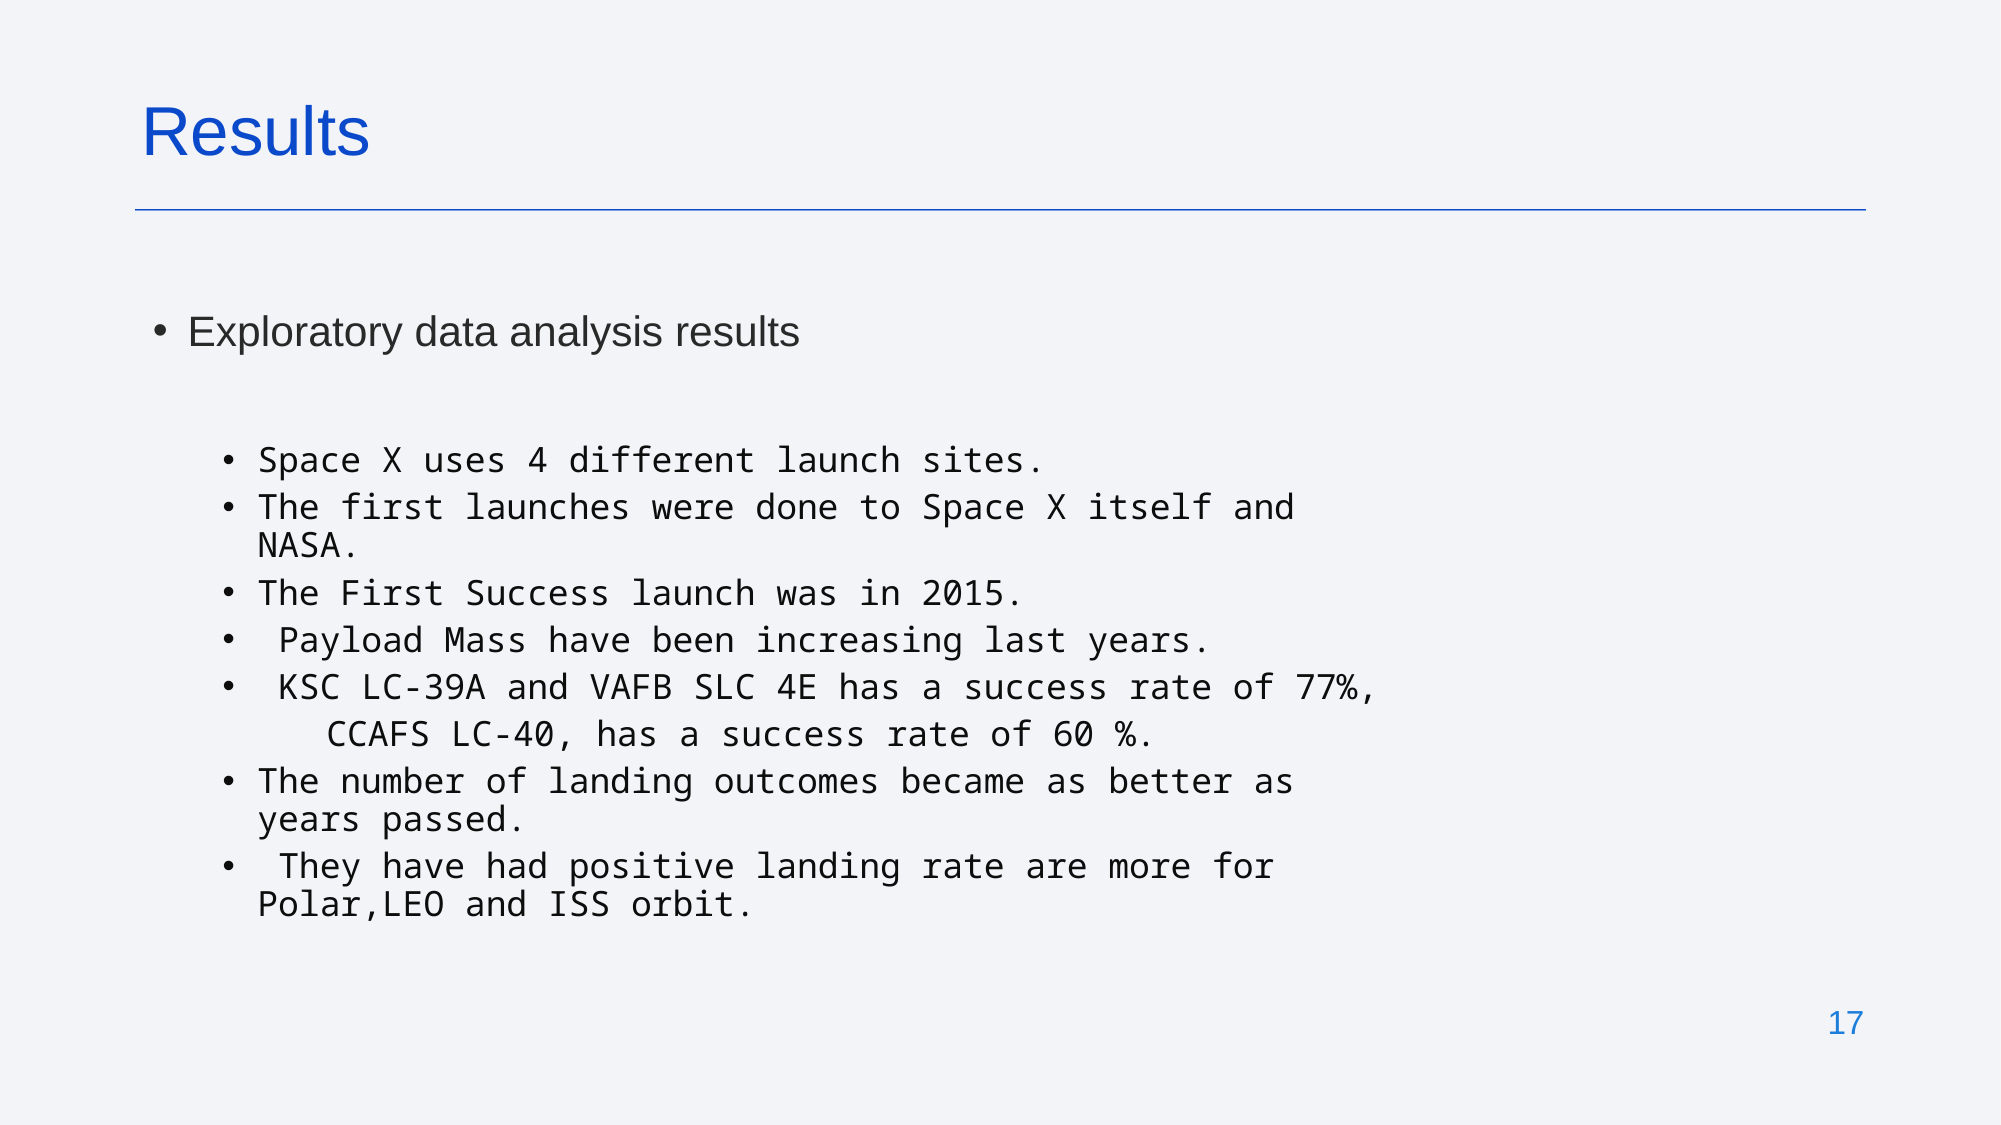

Results
Exploratory data analysis results

Space X uses 4 different launch sites.
The first launches were done to Space X itself and NASA.
The First Success launch was in 2015.
 Payload Mass have been increasing last years.
 KSC LC-39A and VAFB SLC 4E has a success rate of 77%,
     CCAFS LC-40, has a success rate of 60 %.
The number of landing outcomes became as better as years passed.
 They have had positive landing rate are more for Polar,LEO and ISS orbit.

17